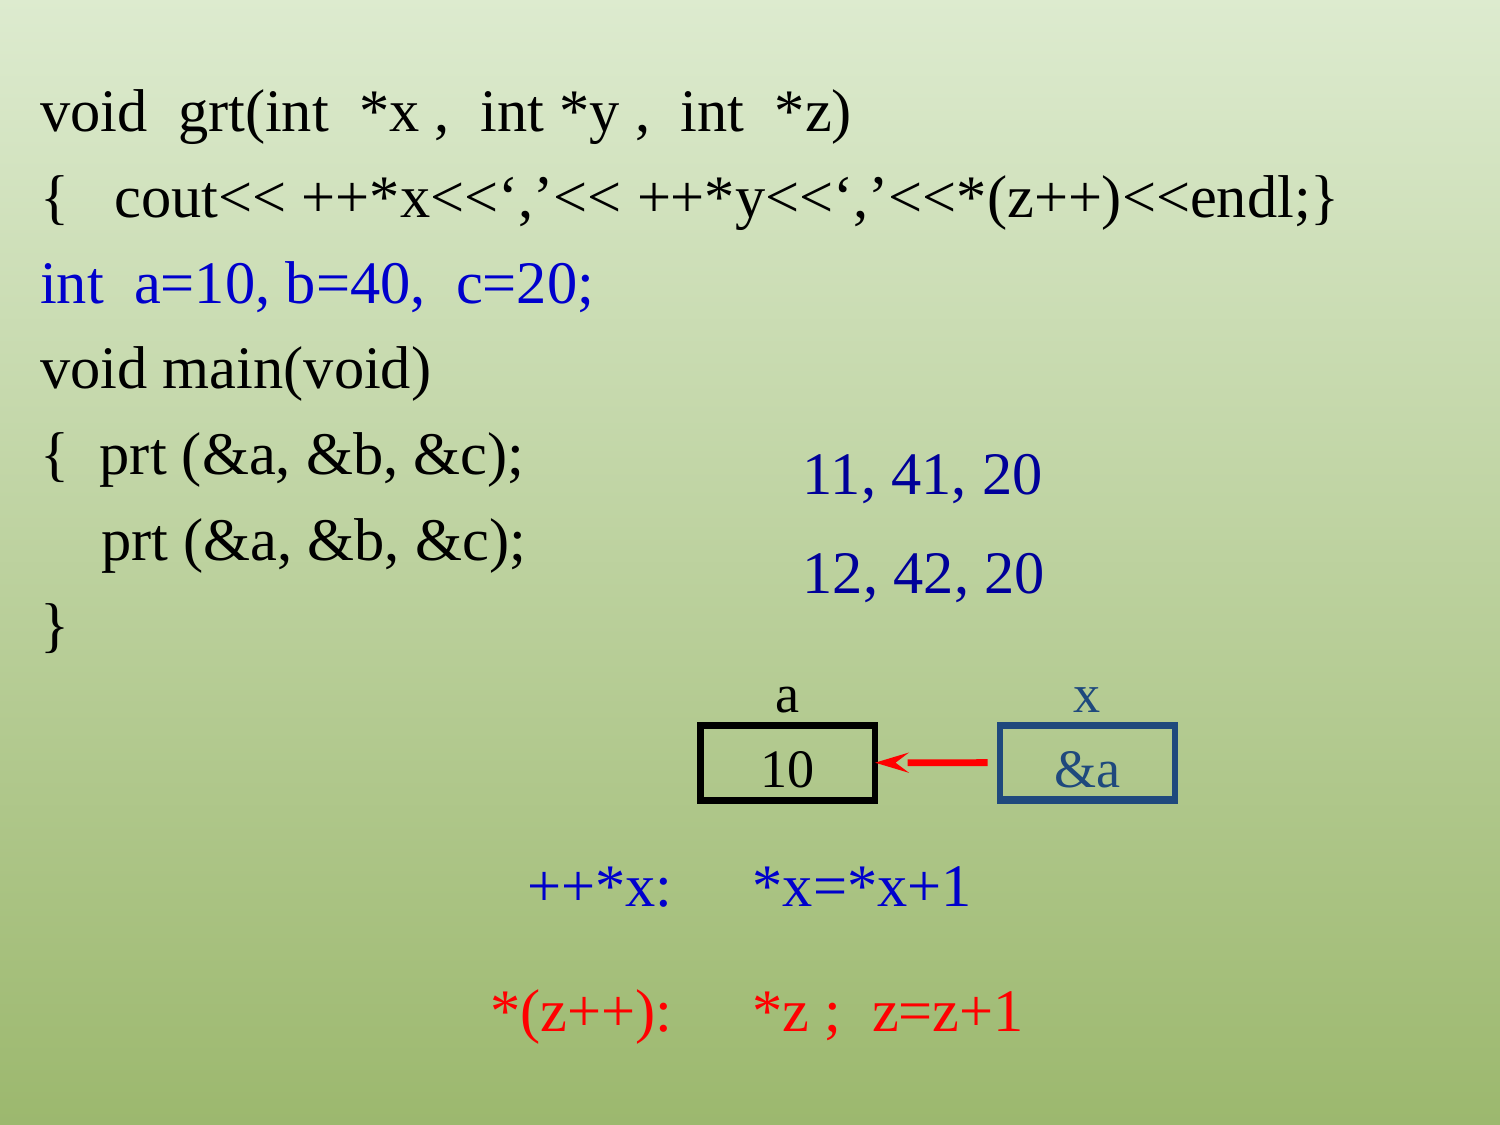

void  grt(int  *x ,  int *y ,  int  *z)
{   cout<< ++*x<<‘,’<< ++*y<<‘,’<<*(z++)<<endl;}
int  a=10, b=40,  c=20;
void main(void)
{  prt (&a, &b, &c);
    prt (&a, &b, &c);
}
11, 41, 20
12, 42, 20
a

10
x

&a

++*x:
*x=*x+1
*(z++):
*z ;  z=z+1
431